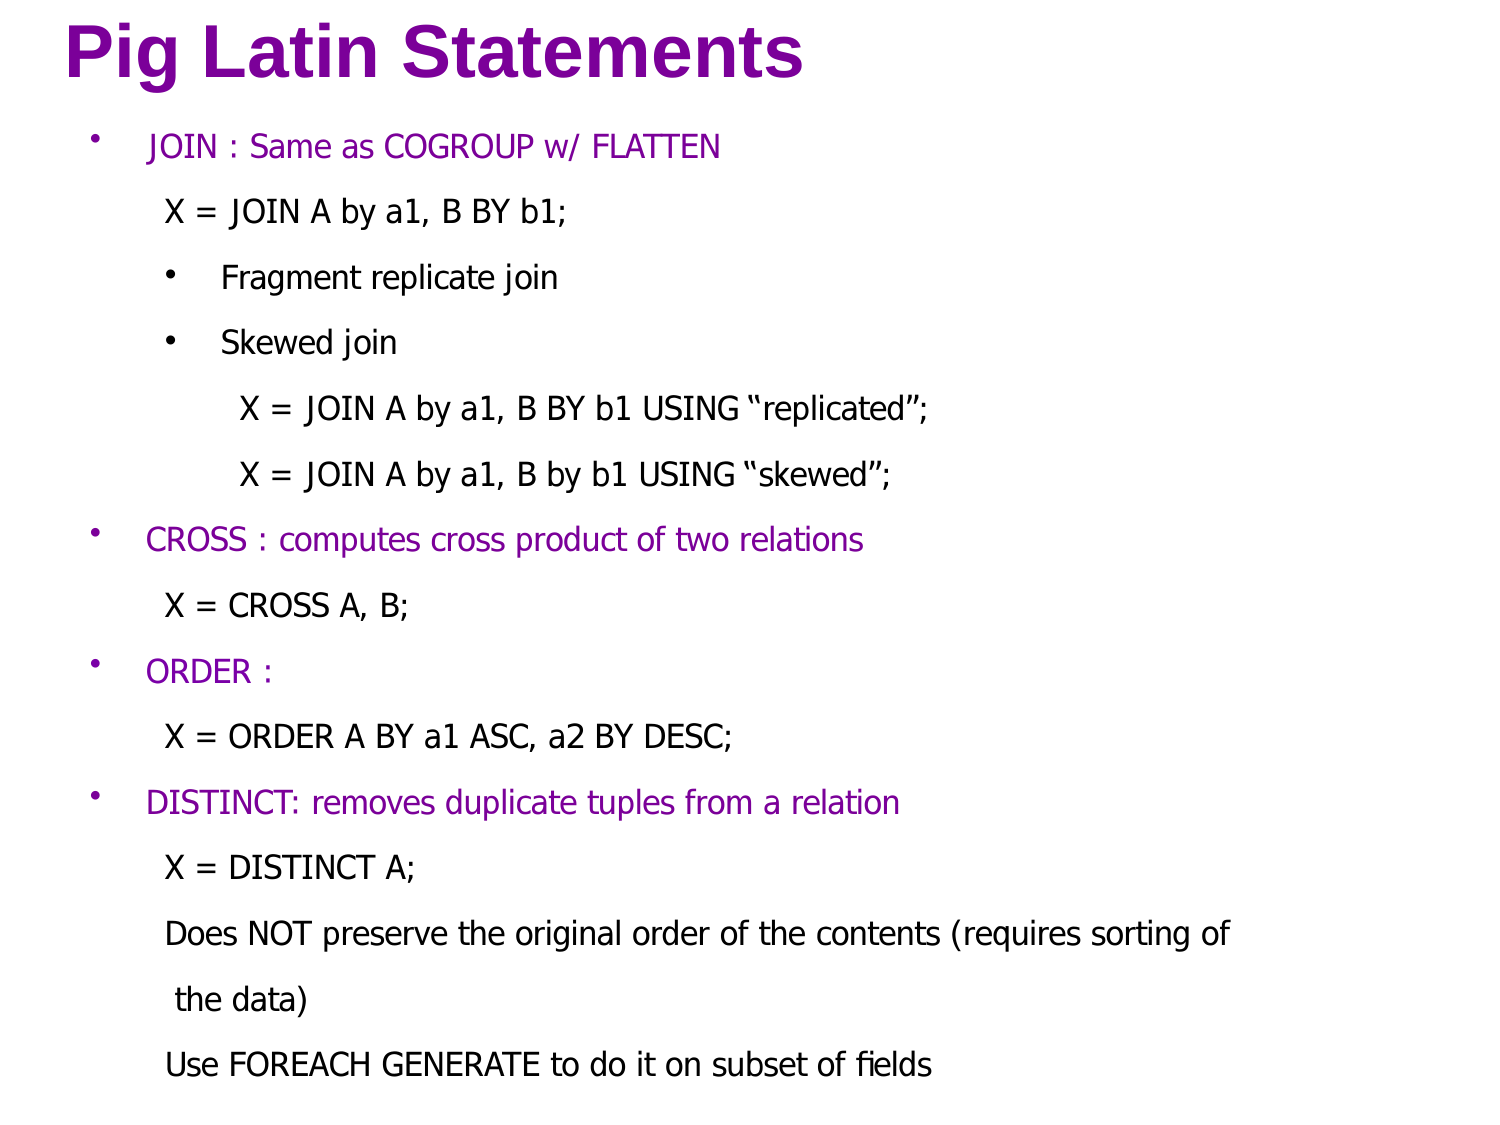

Pig Latin Statements
JOIN : Same as COGROUP w/ FLATTEN
X = JOIN A by a1, B BY b1;
Fragment replicate join
Skewed join
X = JOIN A by a1, B BY b1 USING “replicated”;
X = JOIN A by a1, B by b1 USING “skewed”;
CROSS : computes cross product of two relations
X = CROSS A, B;
ORDER :
X = ORDER A BY a1 ASC, a2 BY DESC;
DISTINCT: removes duplicate tuples from a relation
X = DISTINCT A;
Does NOT preserve the original order of the contents (requires sorting of
 the data)
Use FOREACH GENERATE to do it on subset of fields